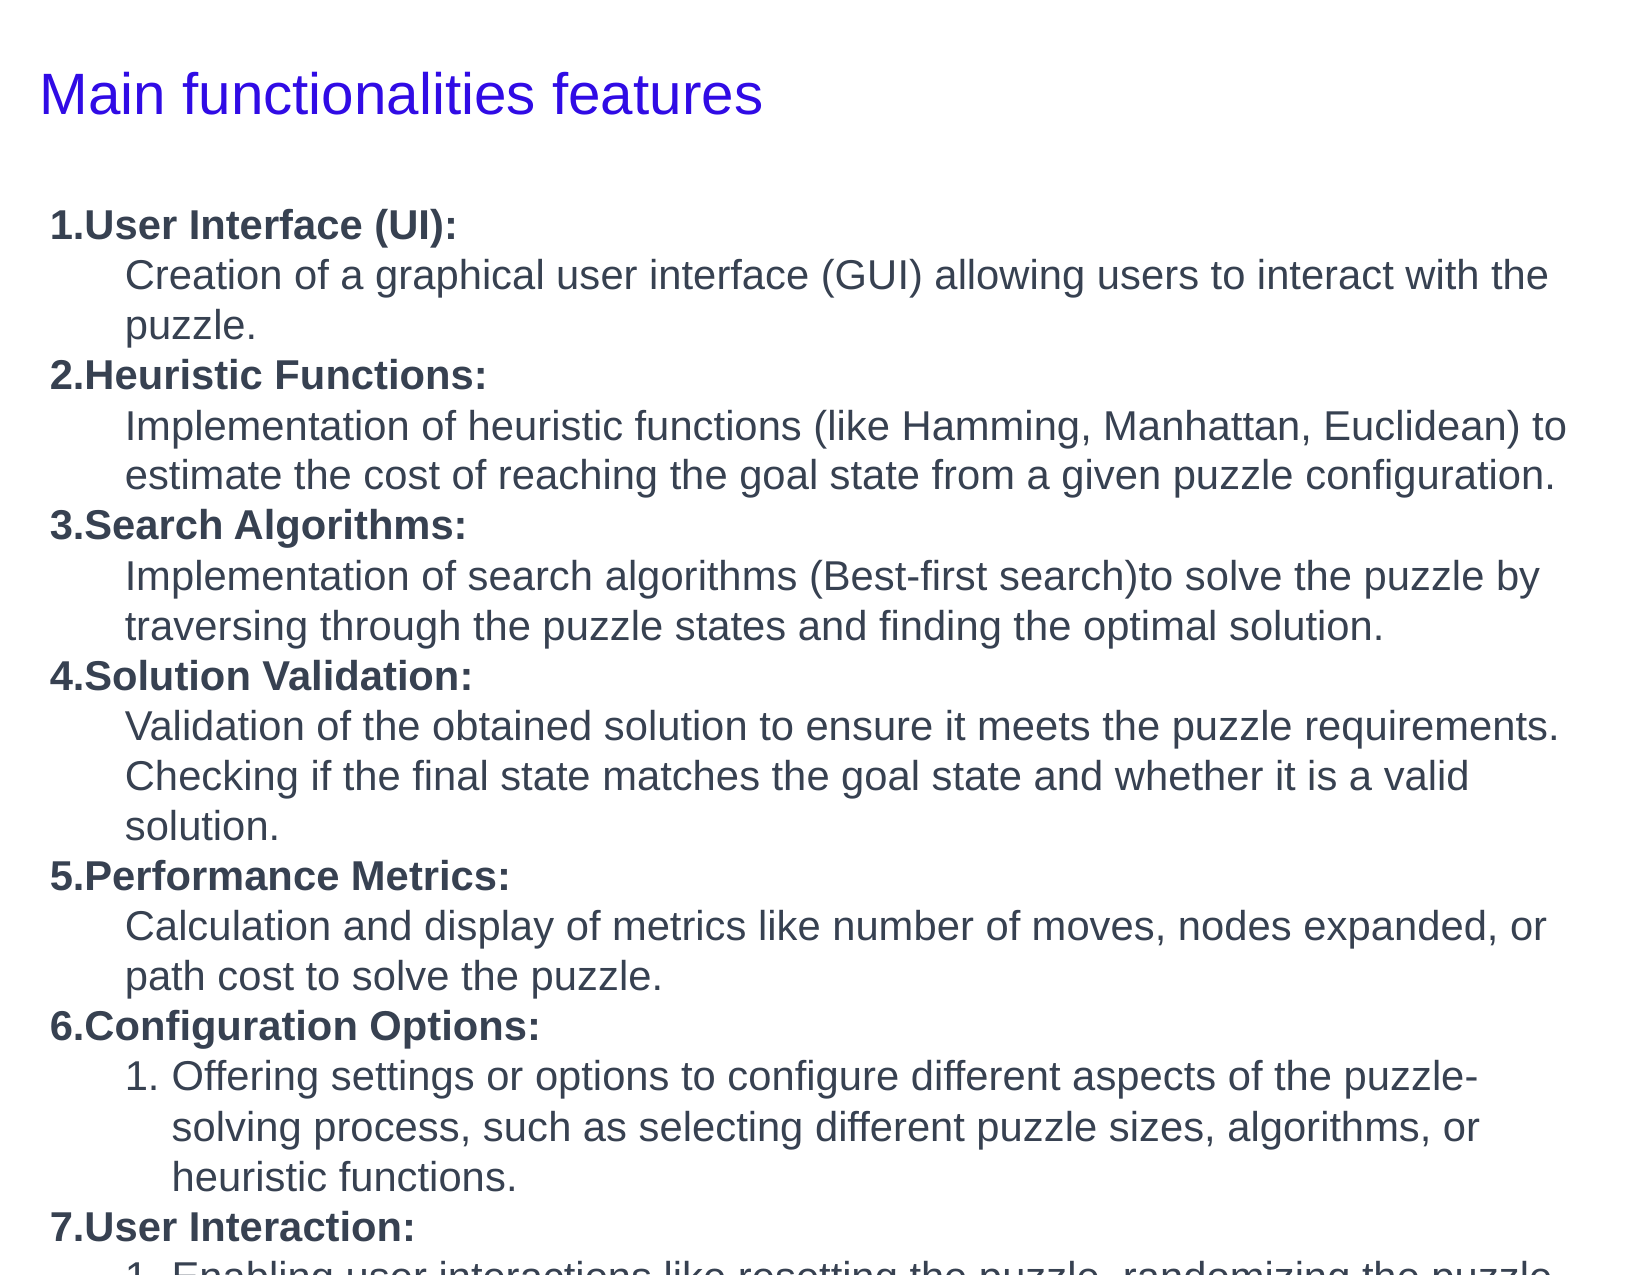

# Main functionalities features
User Interface (UI):
Creation of a graphical user interface (GUI) allowing users to interact with the puzzle.
Heuristic Functions:
Implementation of heuristic functions (like Hamming, Manhattan, Euclidean) to estimate the cost of reaching the goal state from a given puzzle configuration.
Search Algorithms:
Implementation of search algorithms (Best-first search)to solve the puzzle by traversing through the puzzle states and finding the optimal solution.
Solution Validation:
Validation of the obtained solution to ensure it meets the puzzle requirements.
Checking if the final state matches the goal state and whether it is a valid solution.
Performance Metrics:
Calculation and display of metrics like number of moves, nodes expanded, or path cost to solve the puzzle.
Configuration Options:
Offering settings or options to configure different aspects of the puzzle-solving process, such as selecting different puzzle sizes, algorithms, or heuristic functions.
User Interaction:
Enabling user interactions like resetting the puzzle, randomizing the puzzle, step-by-step solution visualization, or allowing manual moves(playing).